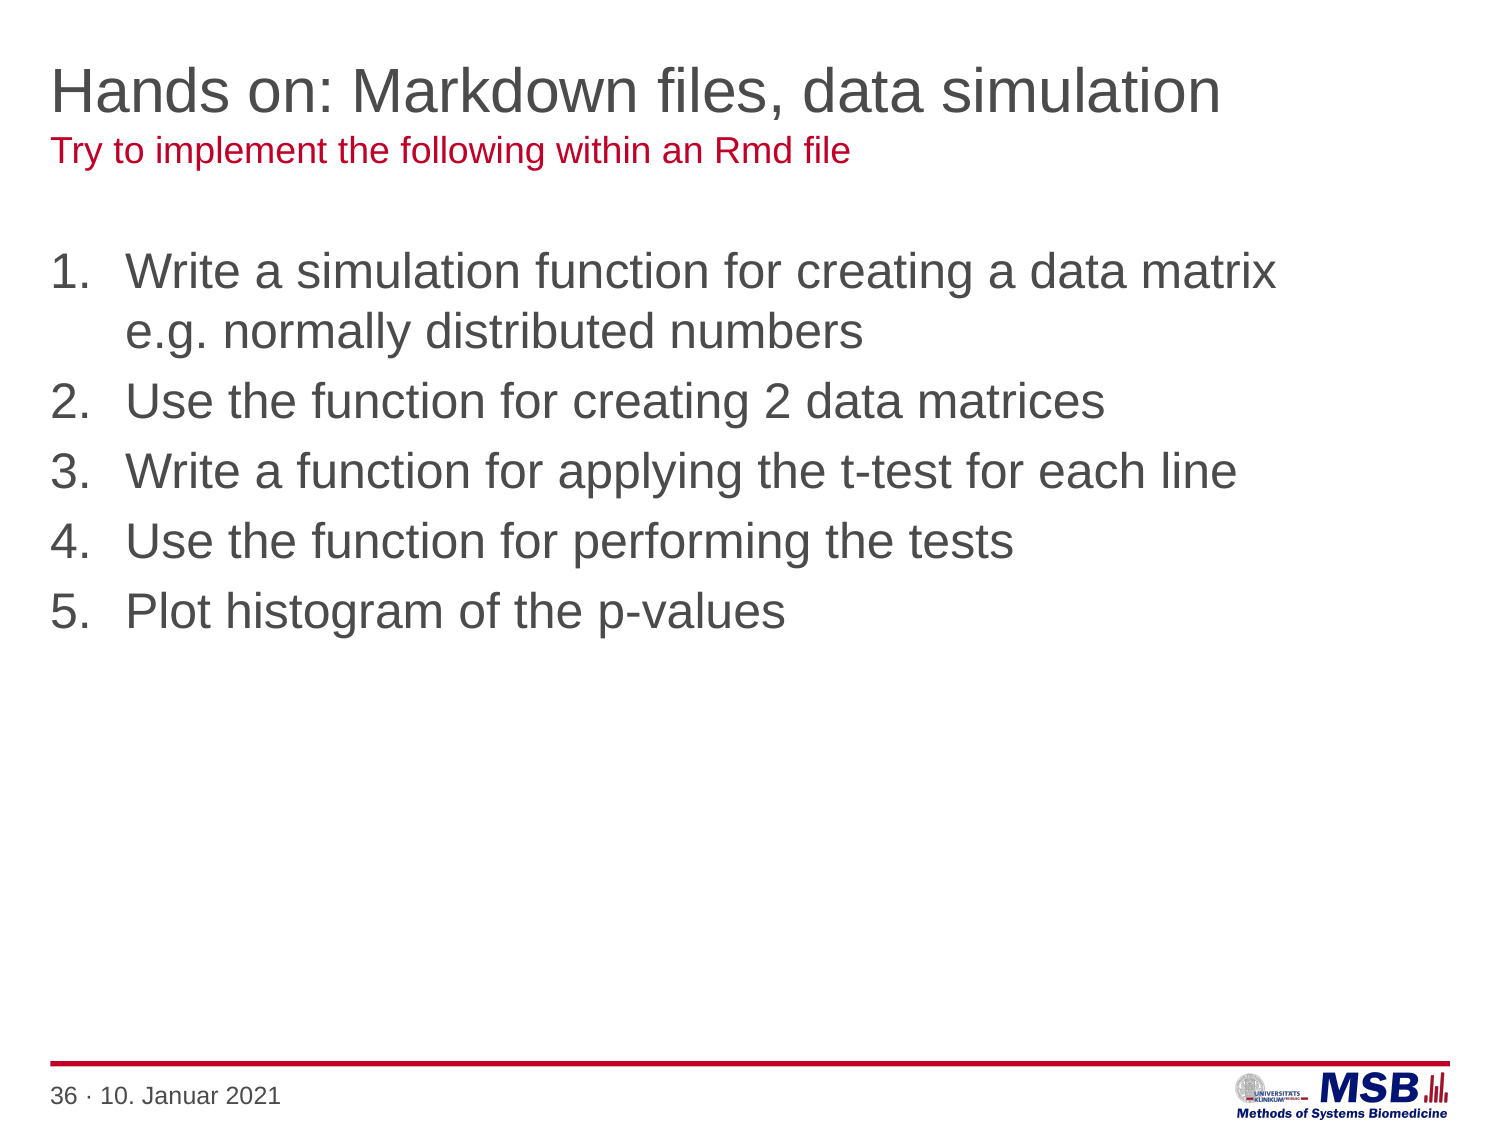

# Hands on: Markdown files, data simulation
Try to implement the following within an Rmd file
Write a simulation function for creating a data matrix
e.g. normally distributed numbers
Use the function for creating 2 data matrices
Write a function for applying the t-test for each line
Use the function for performing the tests
Plot histogram of the p-values

36 · 10. Januar 2021